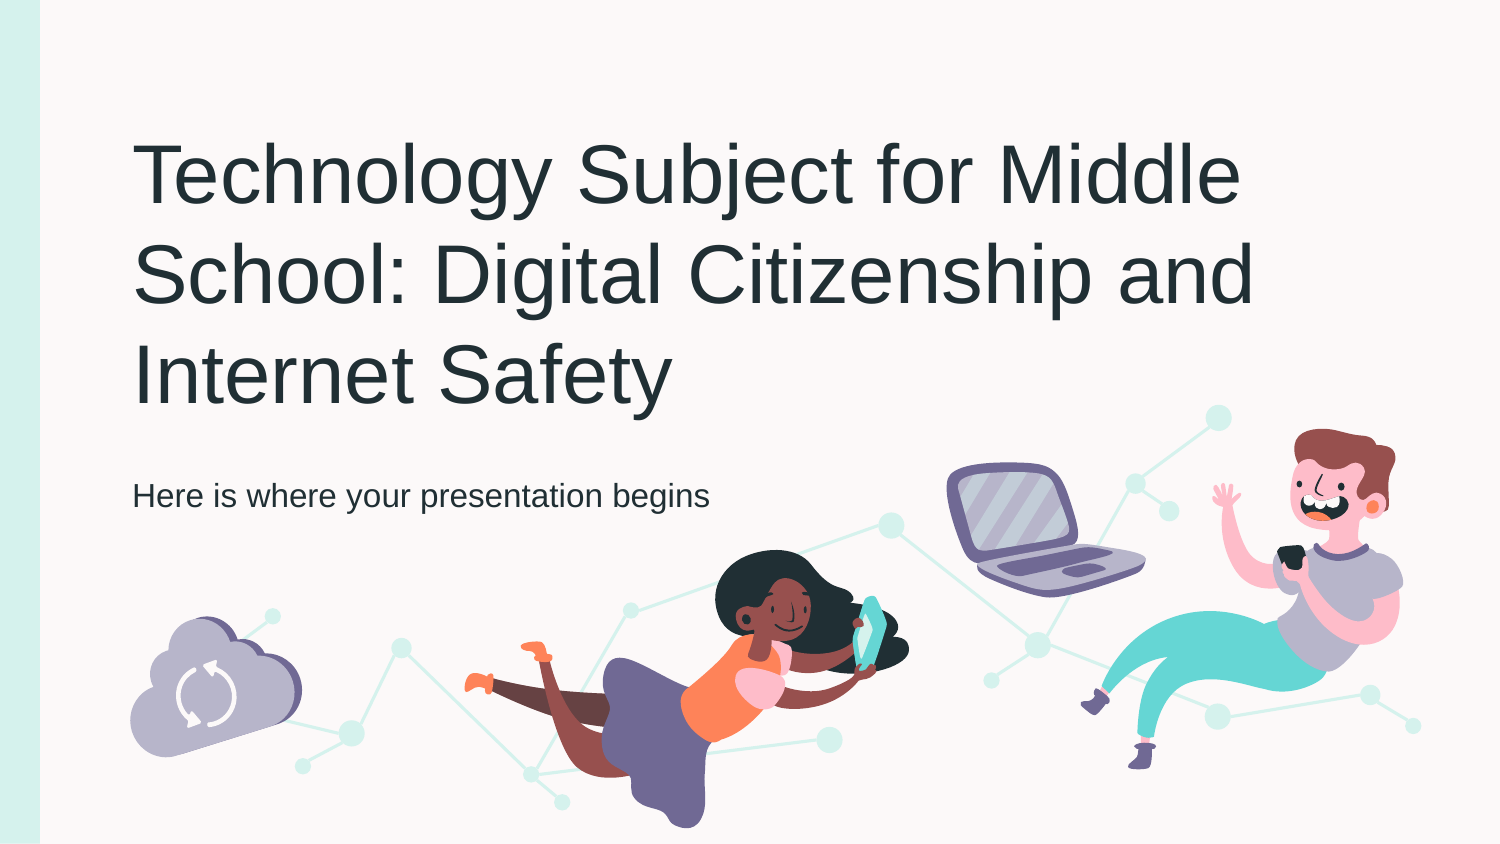

# Technology Subject for Middle School: Digital Citizenship and Internet Safety

Here is where your presentation begins